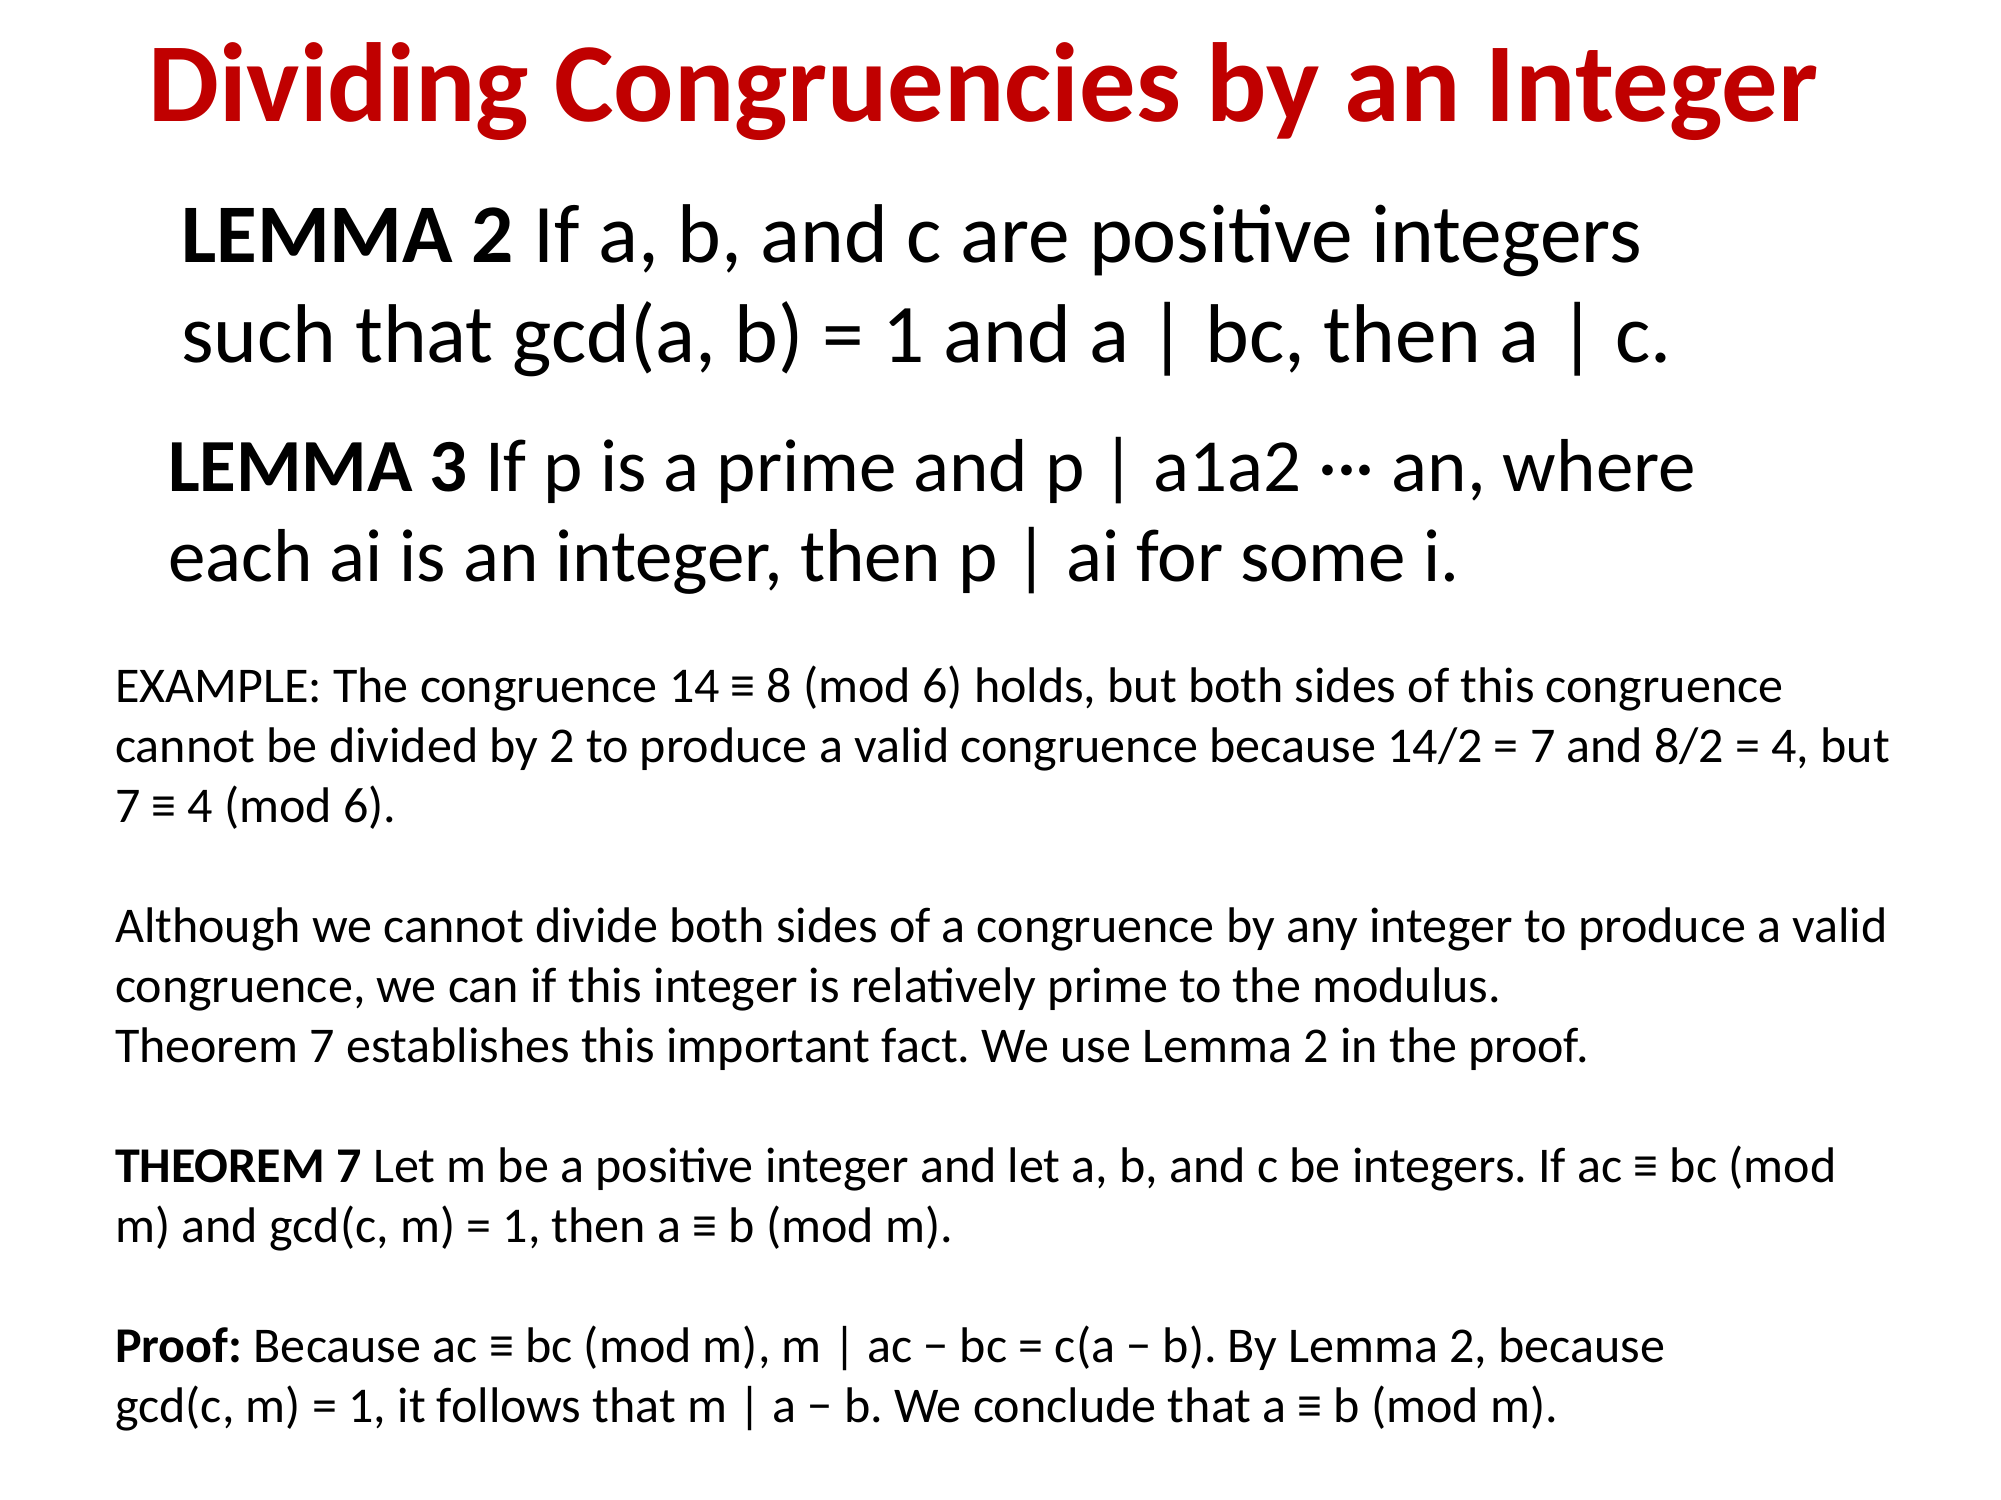

Dividing Congruencies by an Integer

LEMMA 2 If a, b, and c are positive integers such that gcd(a, b) = 1 and a | bc, then a | c.
LEMMA 3 If p is a prime and p | a1a2 ··· an, where each ai is an integer, then p | ai for some i.
EXAMPLE: The congruence 14 ≡ 8 (mod 6) holds, but both sides of this congruence cannot be divided by 2 to produce a valid congruence because 14/2 = 7 and 8/2 = 4, but 7 ≡ 4 (mod 6).

Although we cannot divide both sides of a congruence by any integer to produce a valid
congruence, we can if this integer is relatively prime to the modulus.
Theorem 7 establishes this important fact. We use Lemma 2 in the proof.

THEOREM 7 Let m be a positive integer and let a, b, and c be integers. If ac ≡ bc (mod m) and gcd(c, m) = 1, then a ≡ b (mod m).

Proof: Because ac ≡ bc (mod m), m | ac − bc = c(a − b). By Lemma 2, because
gcd(c, m) = 1, it follows that m | a − b. We conclude that a ≡ b (mod m).